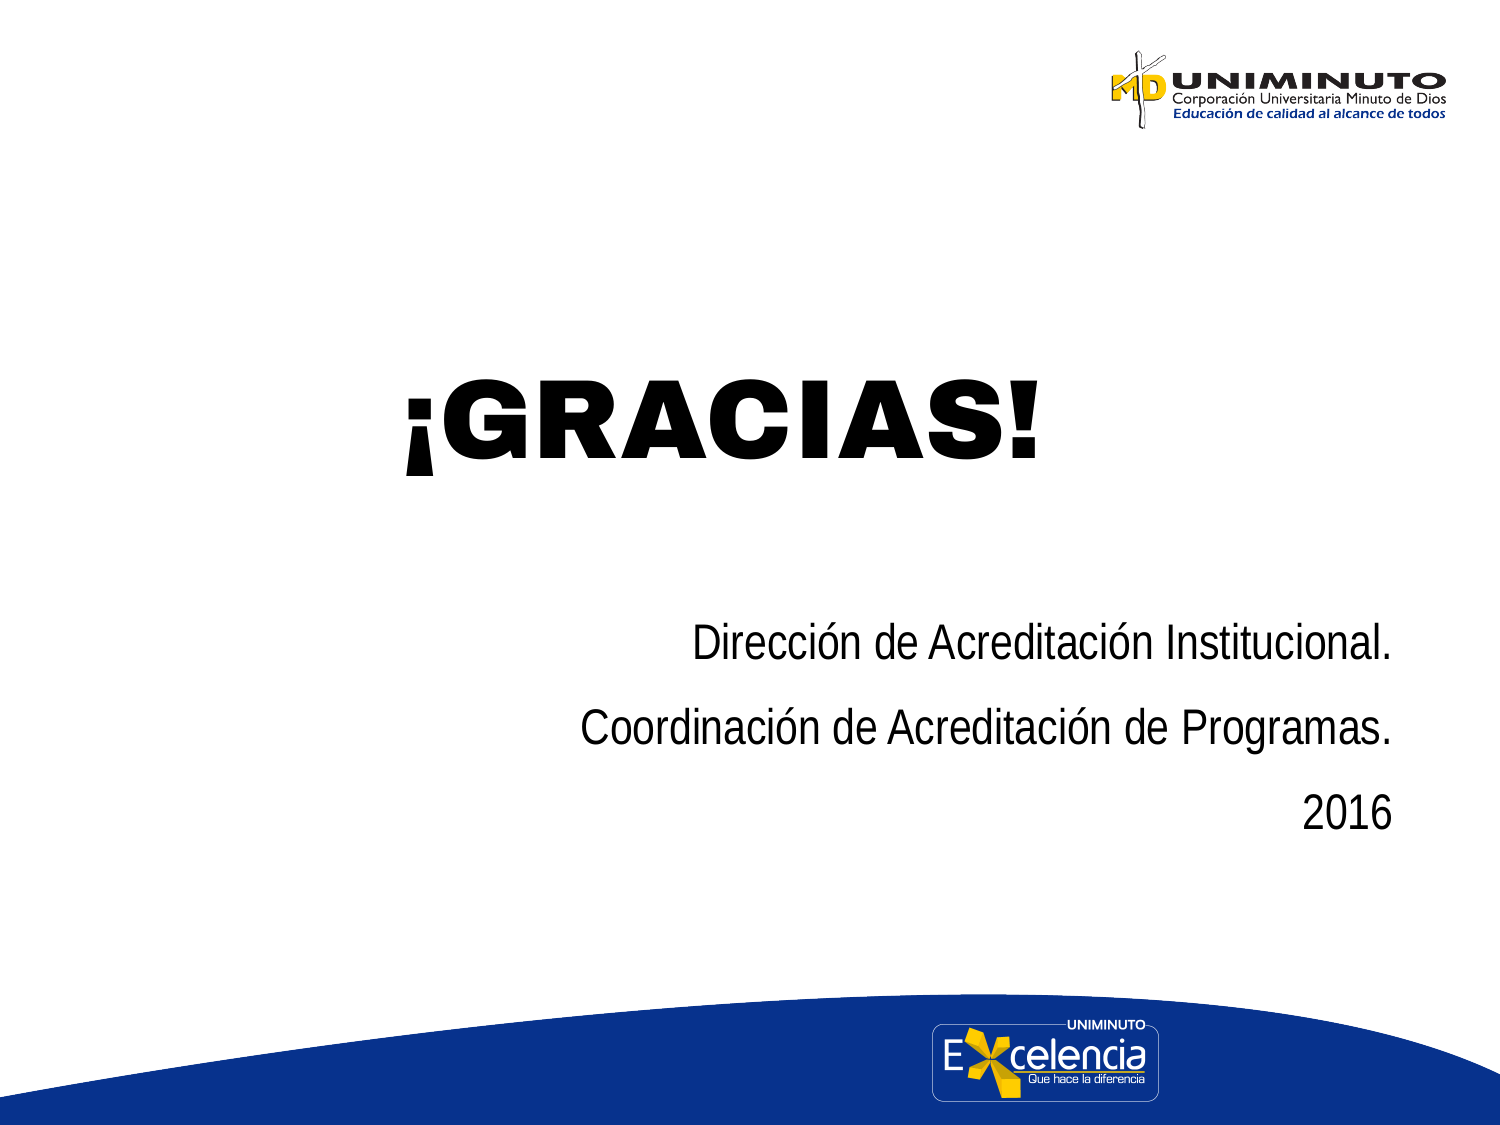

¡GRACIAS!
Dirección de Acreditación Institucional.
Coordinación de Acreditación de Programas.
2016